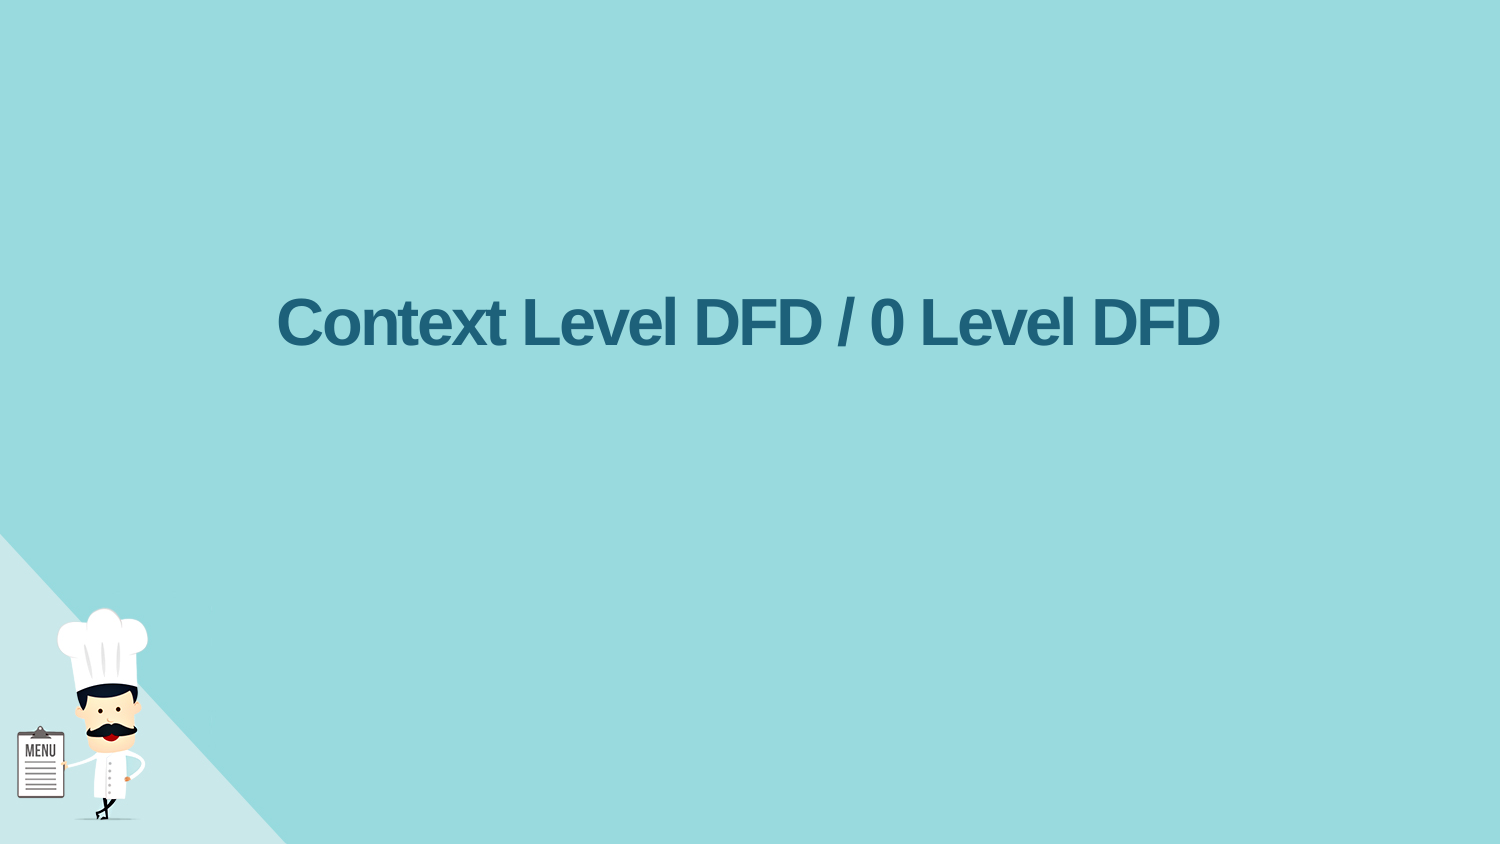

# Context Level DFD / 0 Level DFD